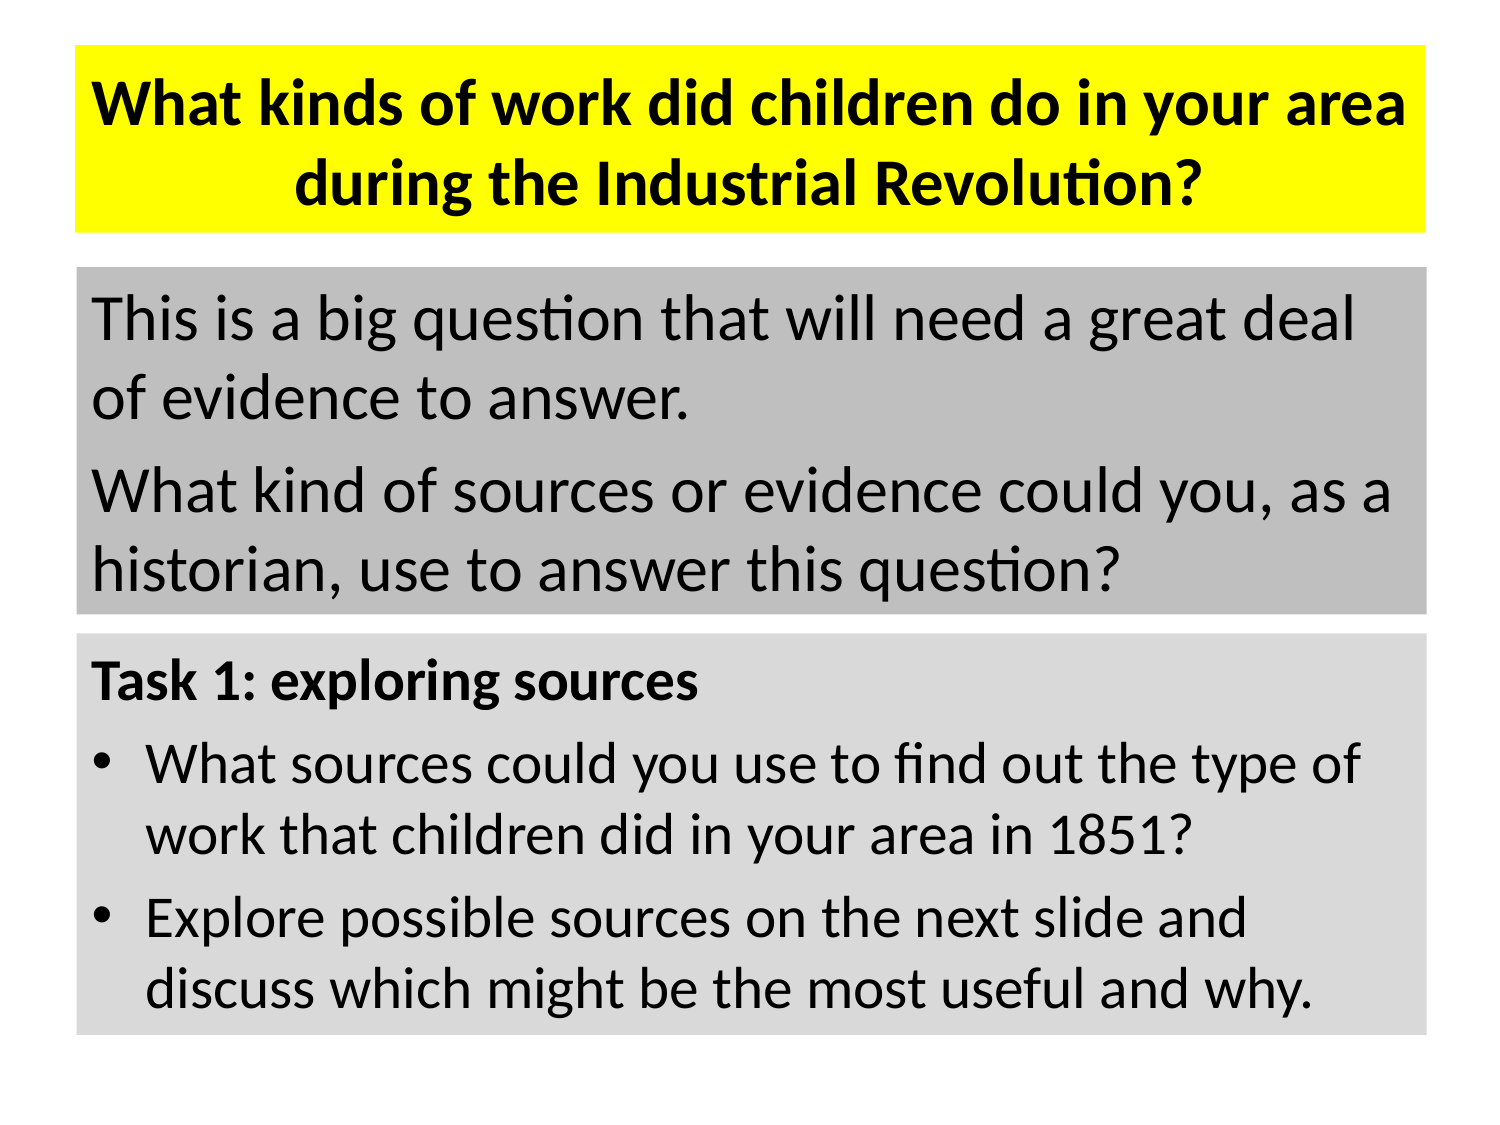

# What kinds of work did children do in your area during the Industrial Revolution?
This is a big question that will need a great deal of evidence to answer.
What kind of sources or evidence could you, as a historian, use to answer this question?
Task 1: exploring sources
What sources could you use to find out the type of work that children did in your area in 1851?
Explore possible sources on the next slide and discuss which might be the most useful and why.